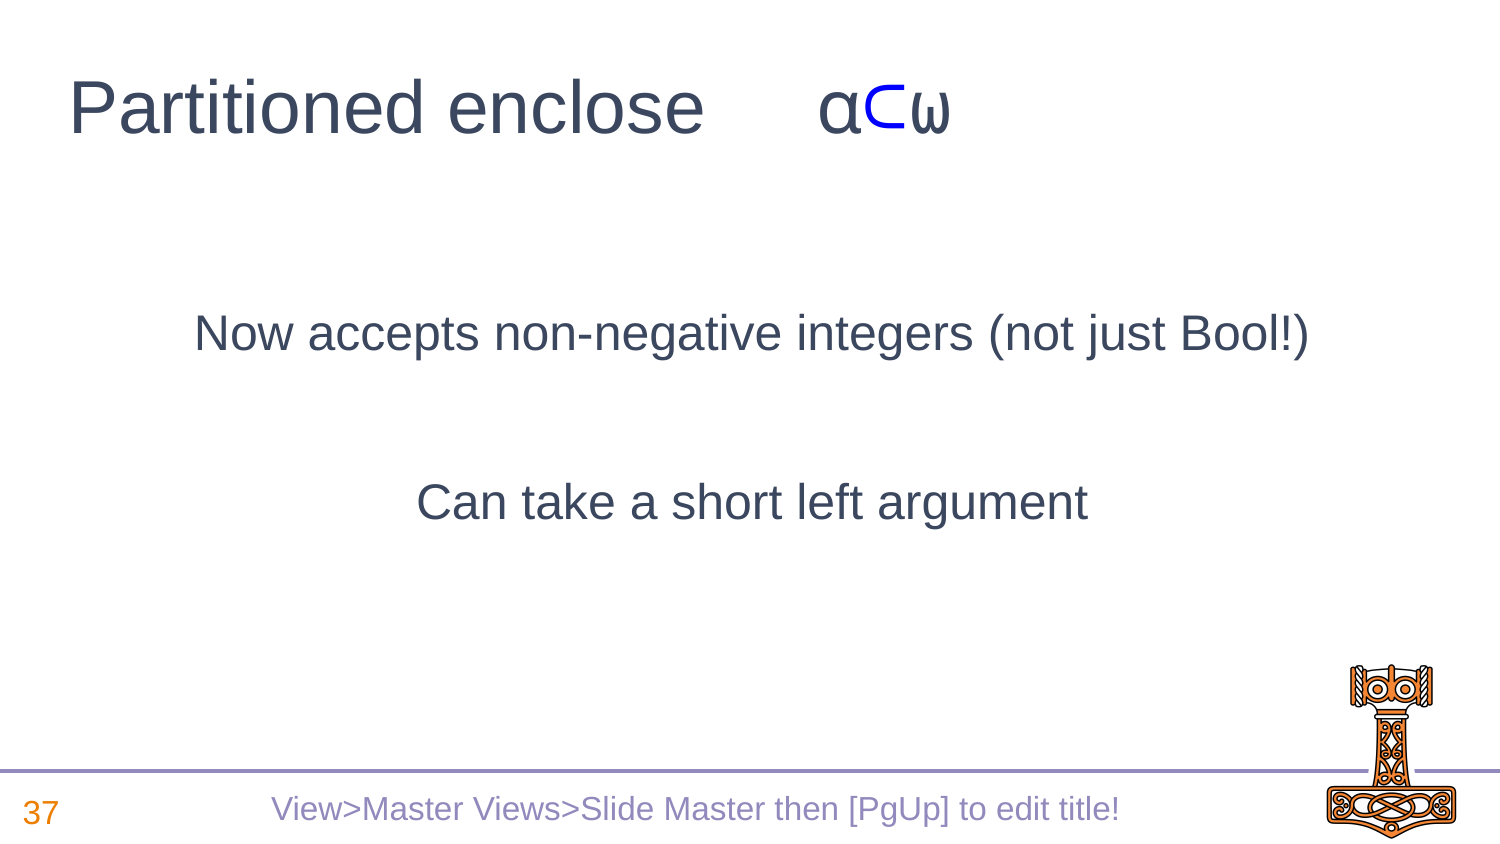

# Partitioned enclose	⍺⊂⍵

Now accepts non-negative integers (not just Bool!)

Can take a short left argument